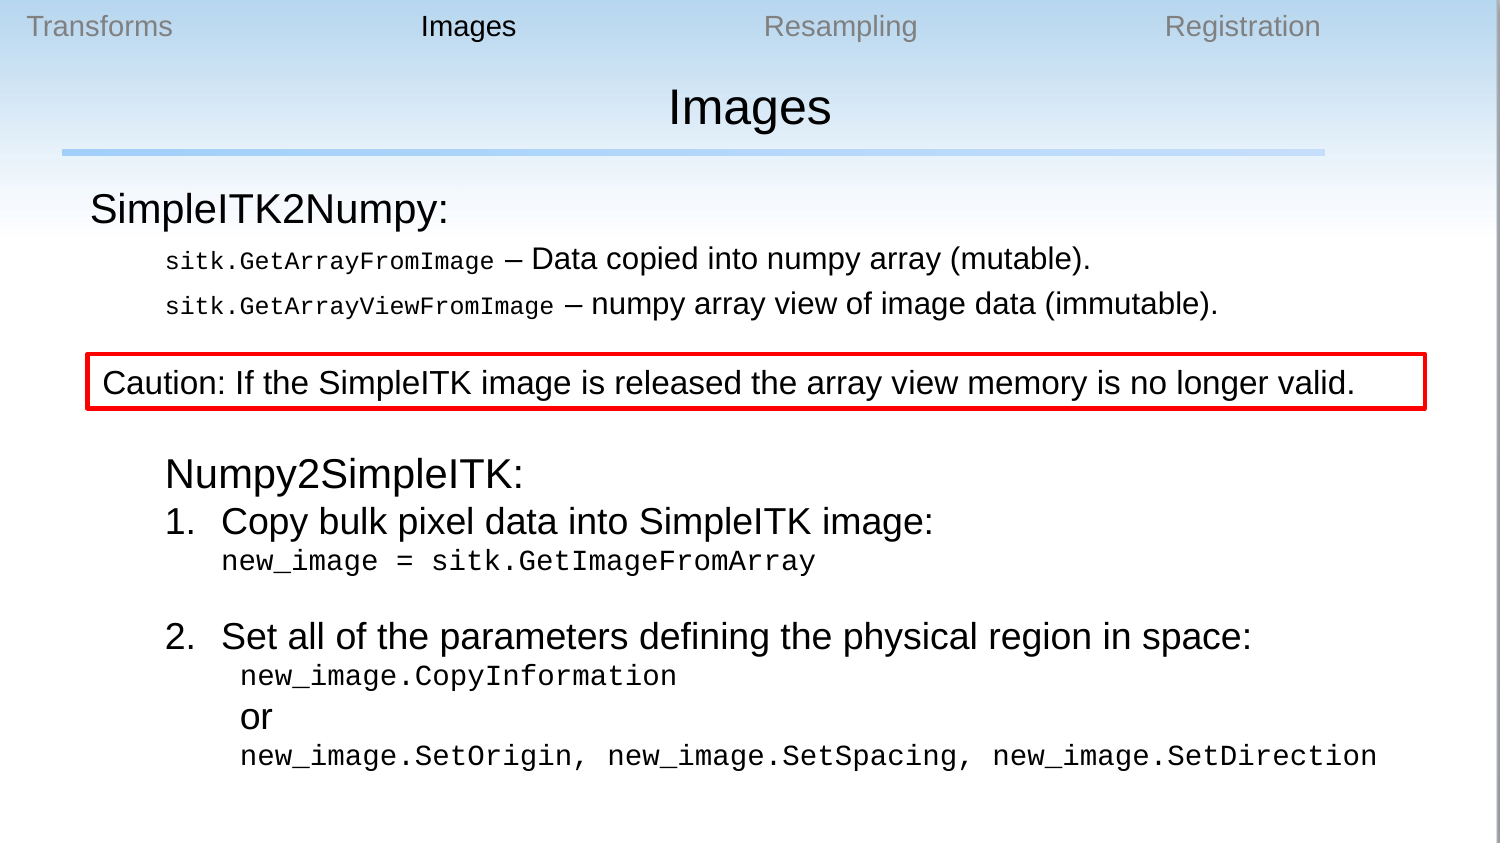

Transforms                              Images                              Resampling                              Registration
# Images
SimpleITK2Numpy:
sitk.GetArrayFromImage – Data copied into numpy array (mutable).
sitk.GetArrayViewFromImage – numpy array view of image data (immutable).

Numpy2SimpleITK:
Copy bulk pixel data into SimpleITK image:
new_image = sitk.GetImageFromArray

Set all of the parameters defining the physical region in space:
new_image.CopyInformation
or
new_image.SetOrigin, new_image.SetSpacing, new_image.SetDirection
Caution: If the SimpleITK image is released the array view memory is no longer valid.